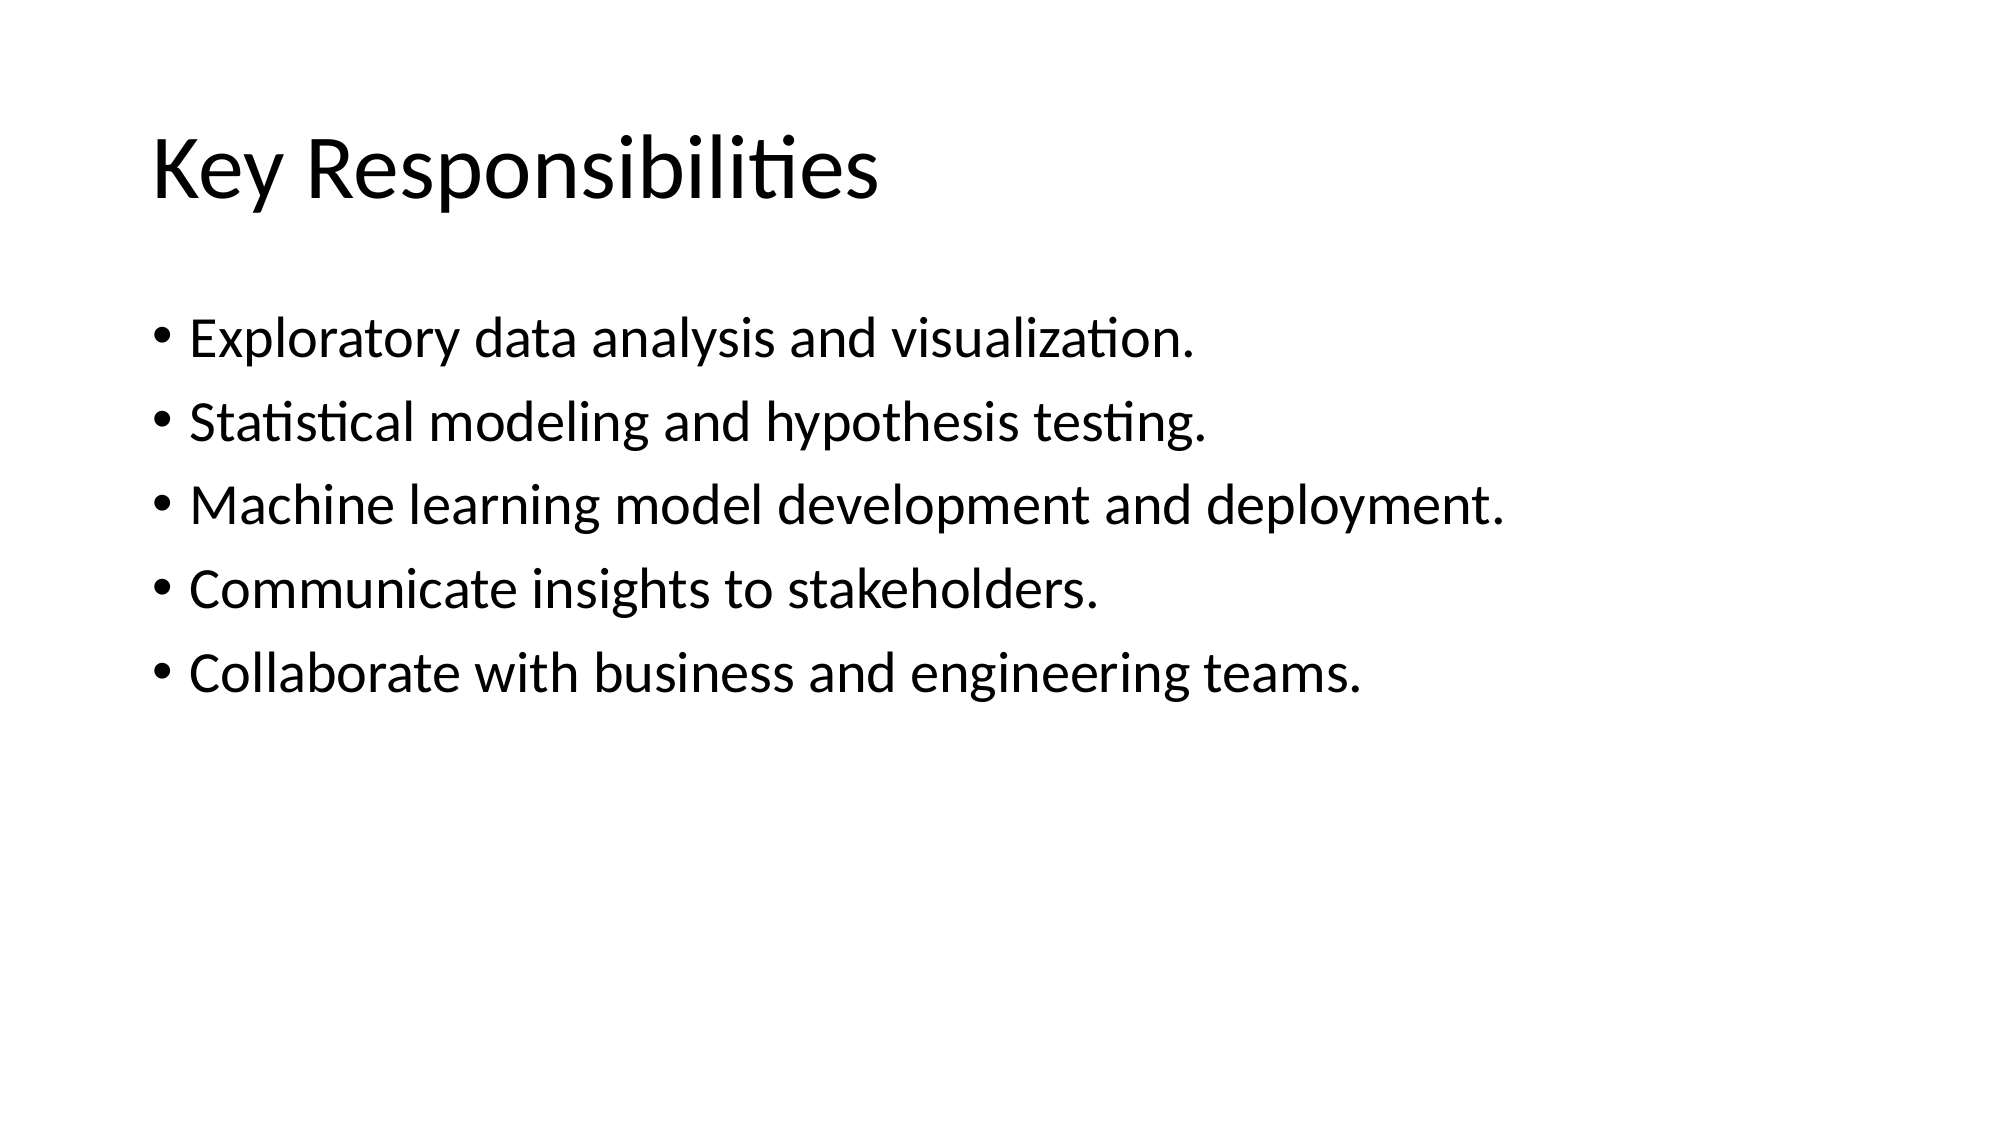

# Key Responsibilities
Exploratory data analysis and visualization.
Statistical modeling and hypothesis testing.
Machine learning model development and deployment.
Communicate insights to stakeholders.
Collaborate with business and engineering teams.